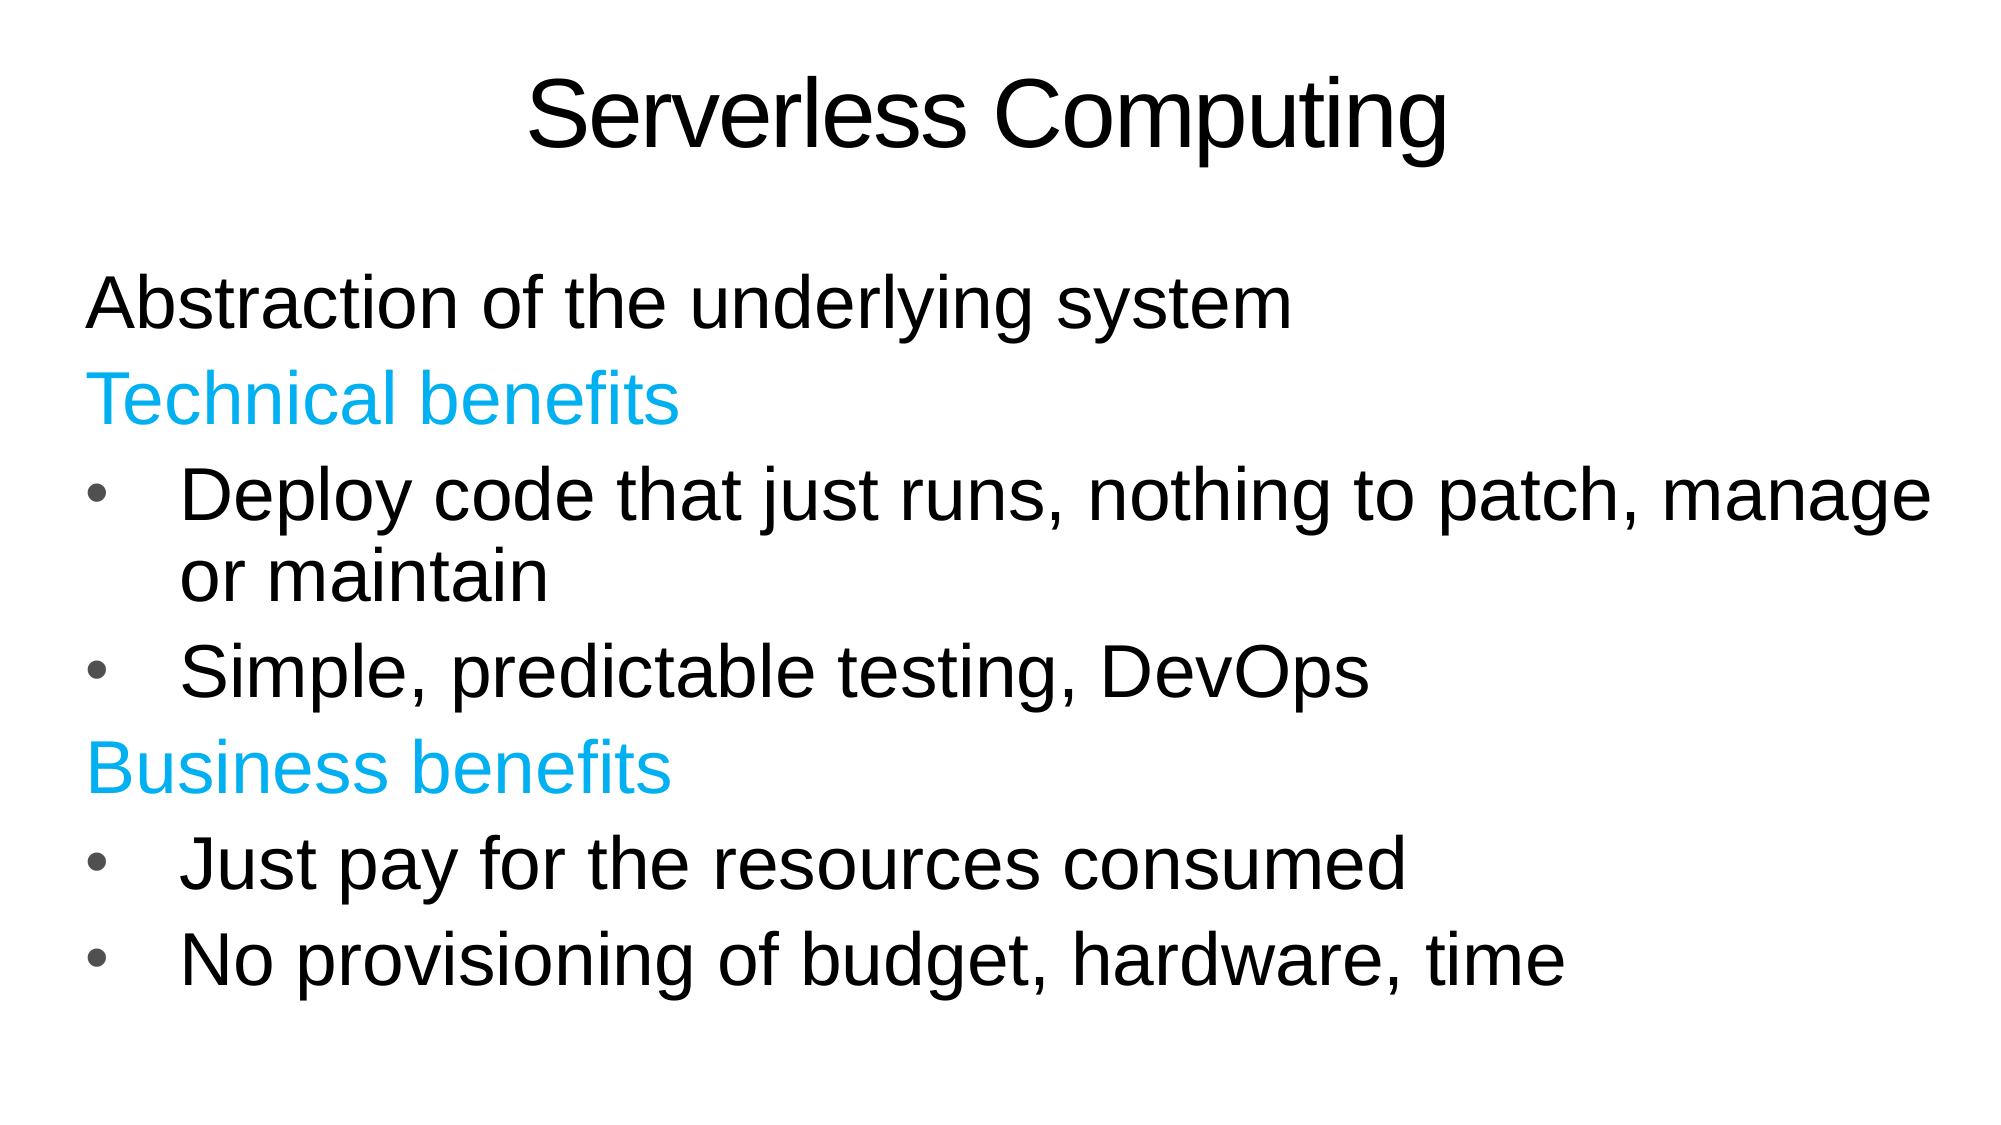

# Serverless Computing
Abstraction of the underlying system
Technical benefits
Deploy code that just runs, nothing to patch, manage or maintain
Simple, predictable testing, DevOps
Business benefits
Just pay for the resources consumed
No provisioning of budget, hardware, time